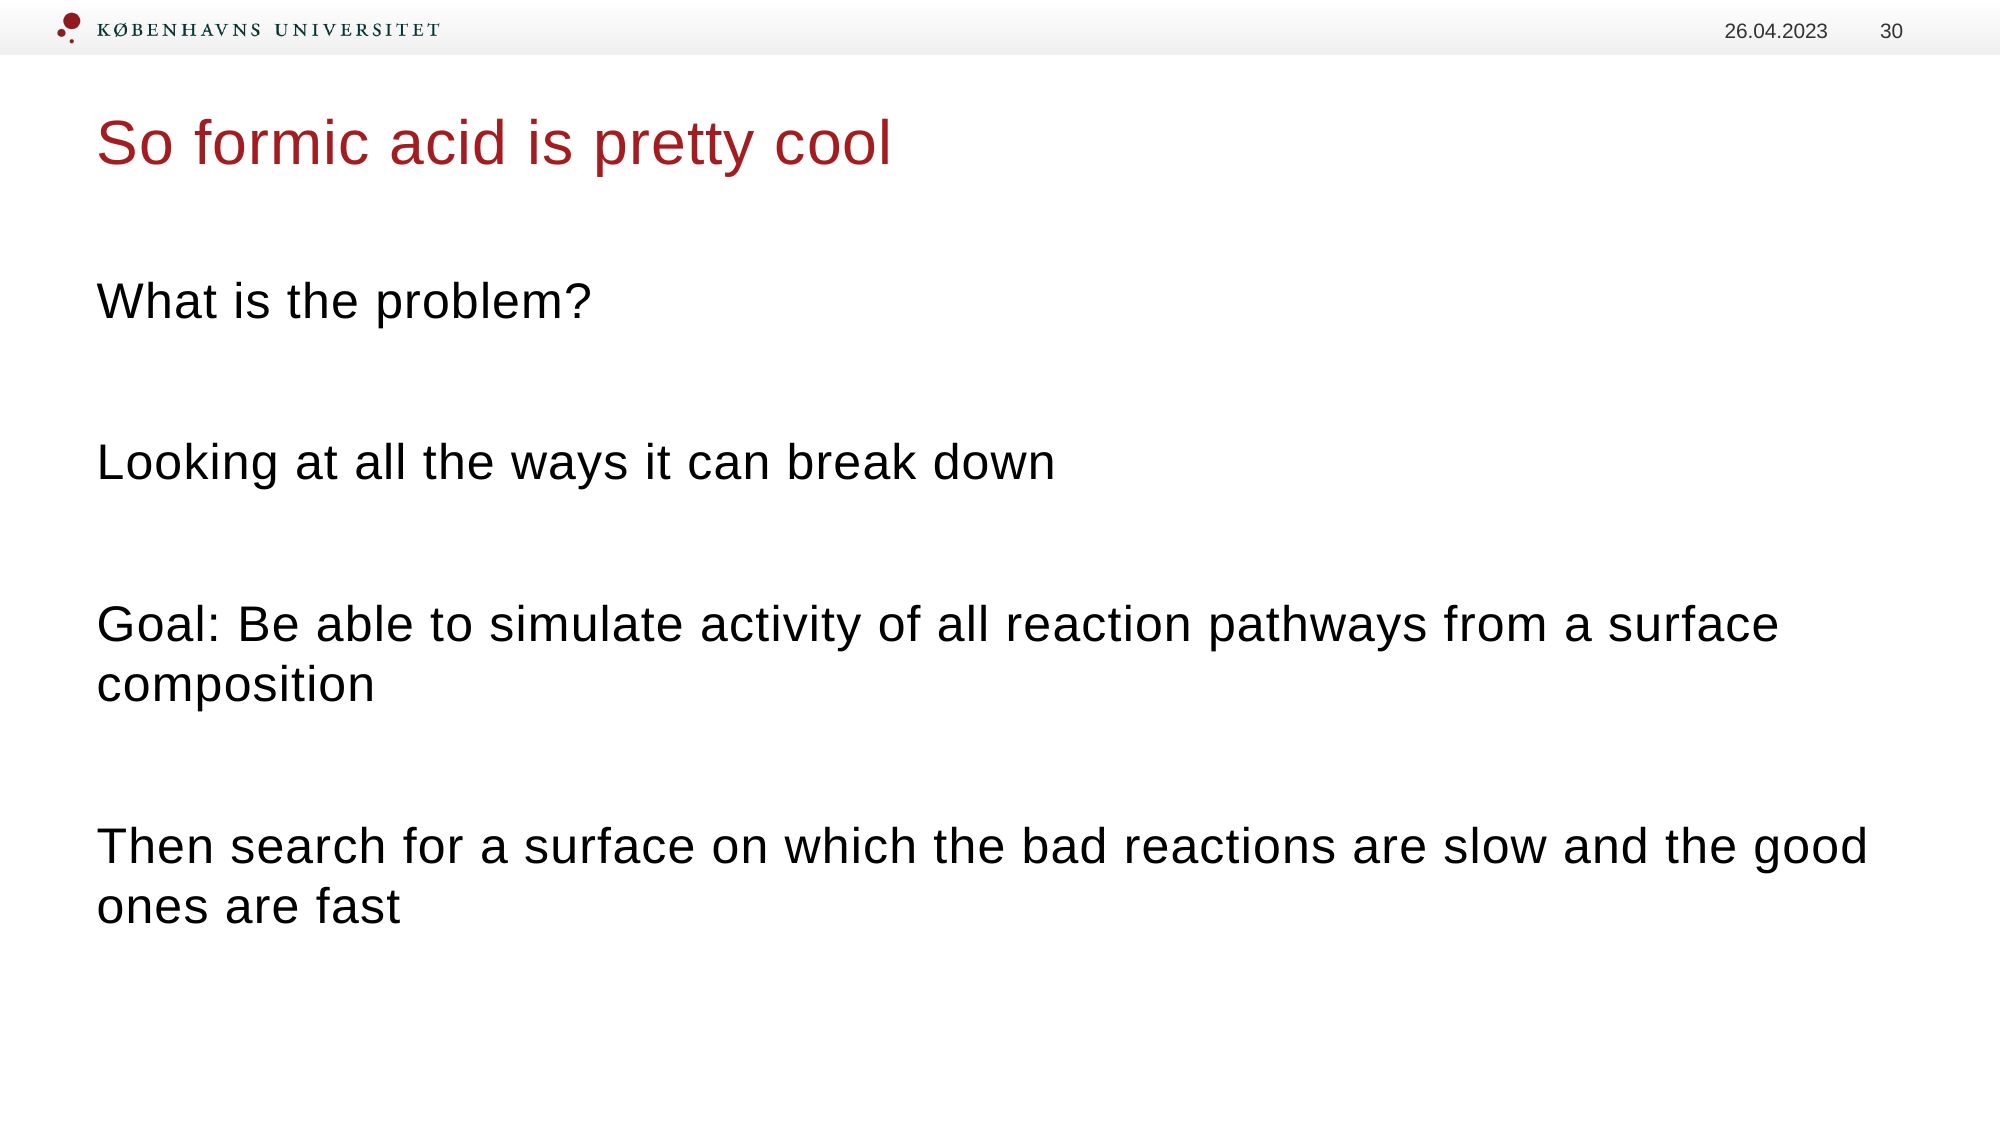

26.04.2023
30
# So formic acid is pretty cool
What is the problem?

Looking at all the ways it can break down

Goal: Be able to simulate activity of all reaction pathways from a surface composition

Then search for a surface on which the bad reactions are slow and the good ones are fast